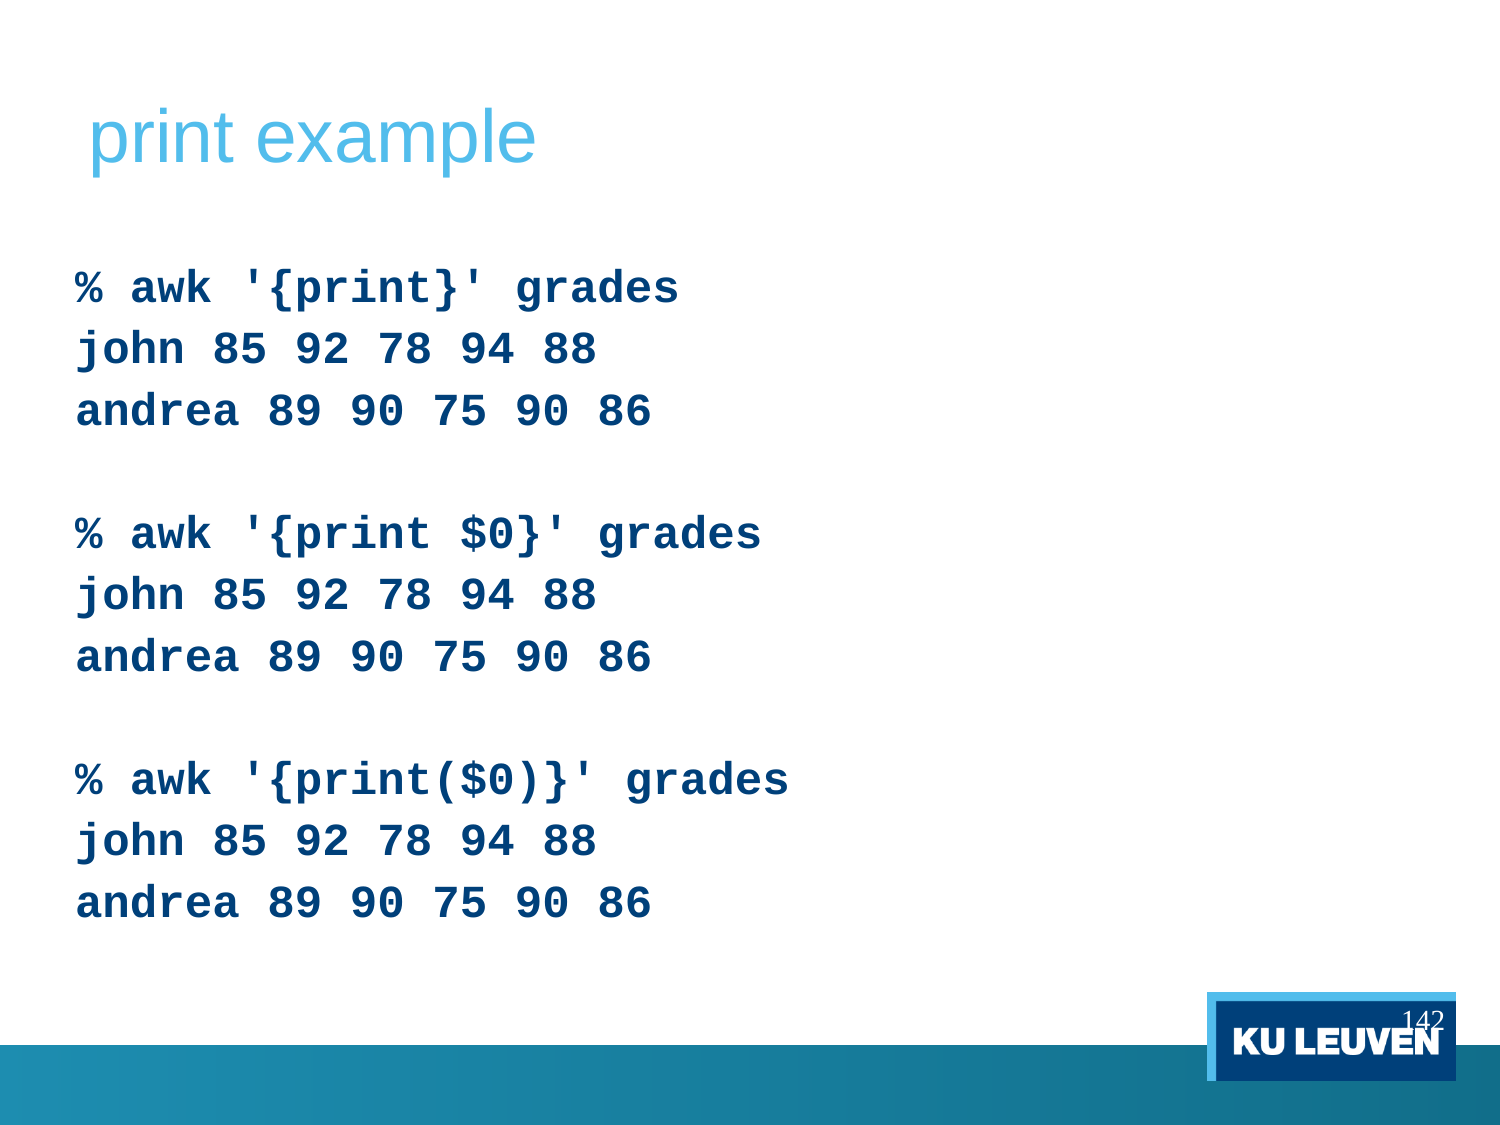

# print example
% awk '{print}' grades
john 85 92 78 94 88
andrea 89 90 75 90 86

% awk '{print $0}' grades
john 85 92 78 94 88
andrea 89 90 75 90 86

% awk '{print($0)}' grades
john 85 92 78 94 88
andrea 89 90 75 90 86

142